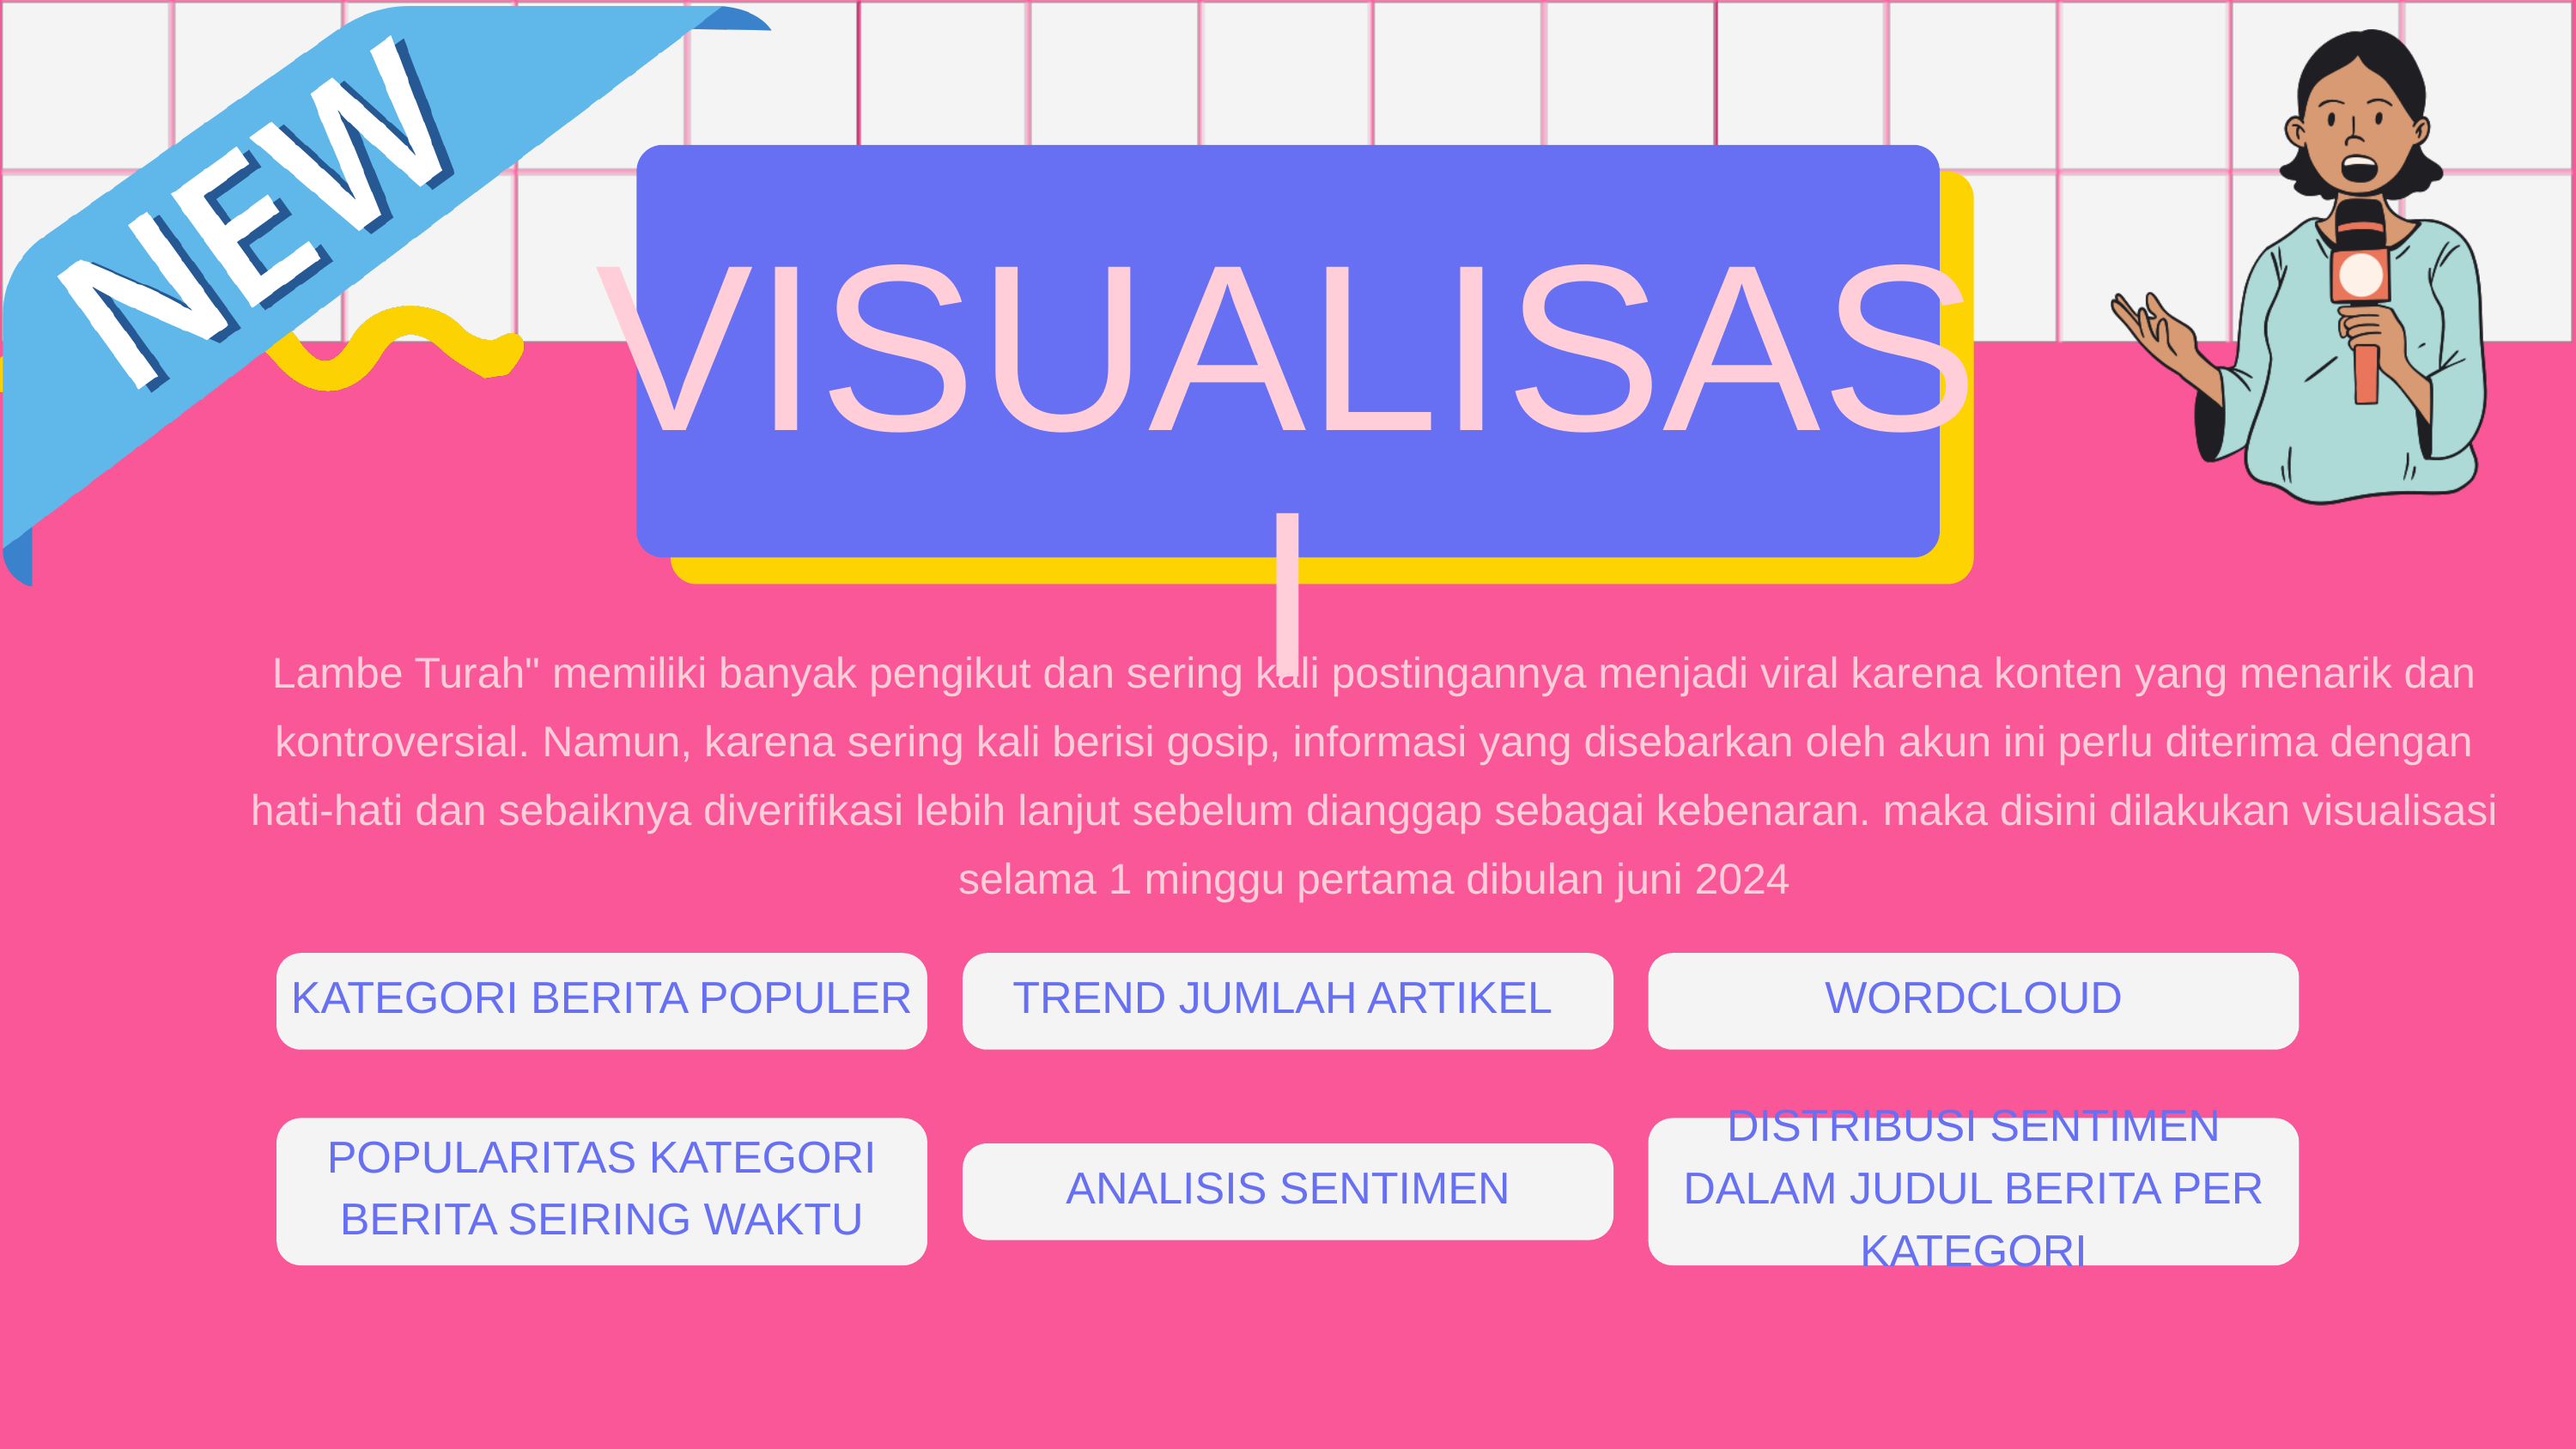

VISUALISASI

Lambe Turah" memiliki banyak pengikut dan sering kali postingannya menjadi viral karena konten yang menarik dan kontroversial. Namun, karena sering kali berisi gosip, informasi yang disebarkan oleh akun ini perlu diterima dengan hati-hati dan sebaiknya diverifikasi lebih lanjut sebelum dianggap sebagai kebenaran. maka disini dilakukan visualisasi selama 1 minggu pertama dibulan juni 2024

KATEGORI BERITA POPULER

TREND JUMLAH ARTIKEL

WORDCLOUD

POPULARITAS KATEGORI BERITA SEIRING WAKTU

DISTRIBUSI SENTIMEN DALAM JUDUL BERITA PER KATEGORI

ANALISIS SENTIMEN